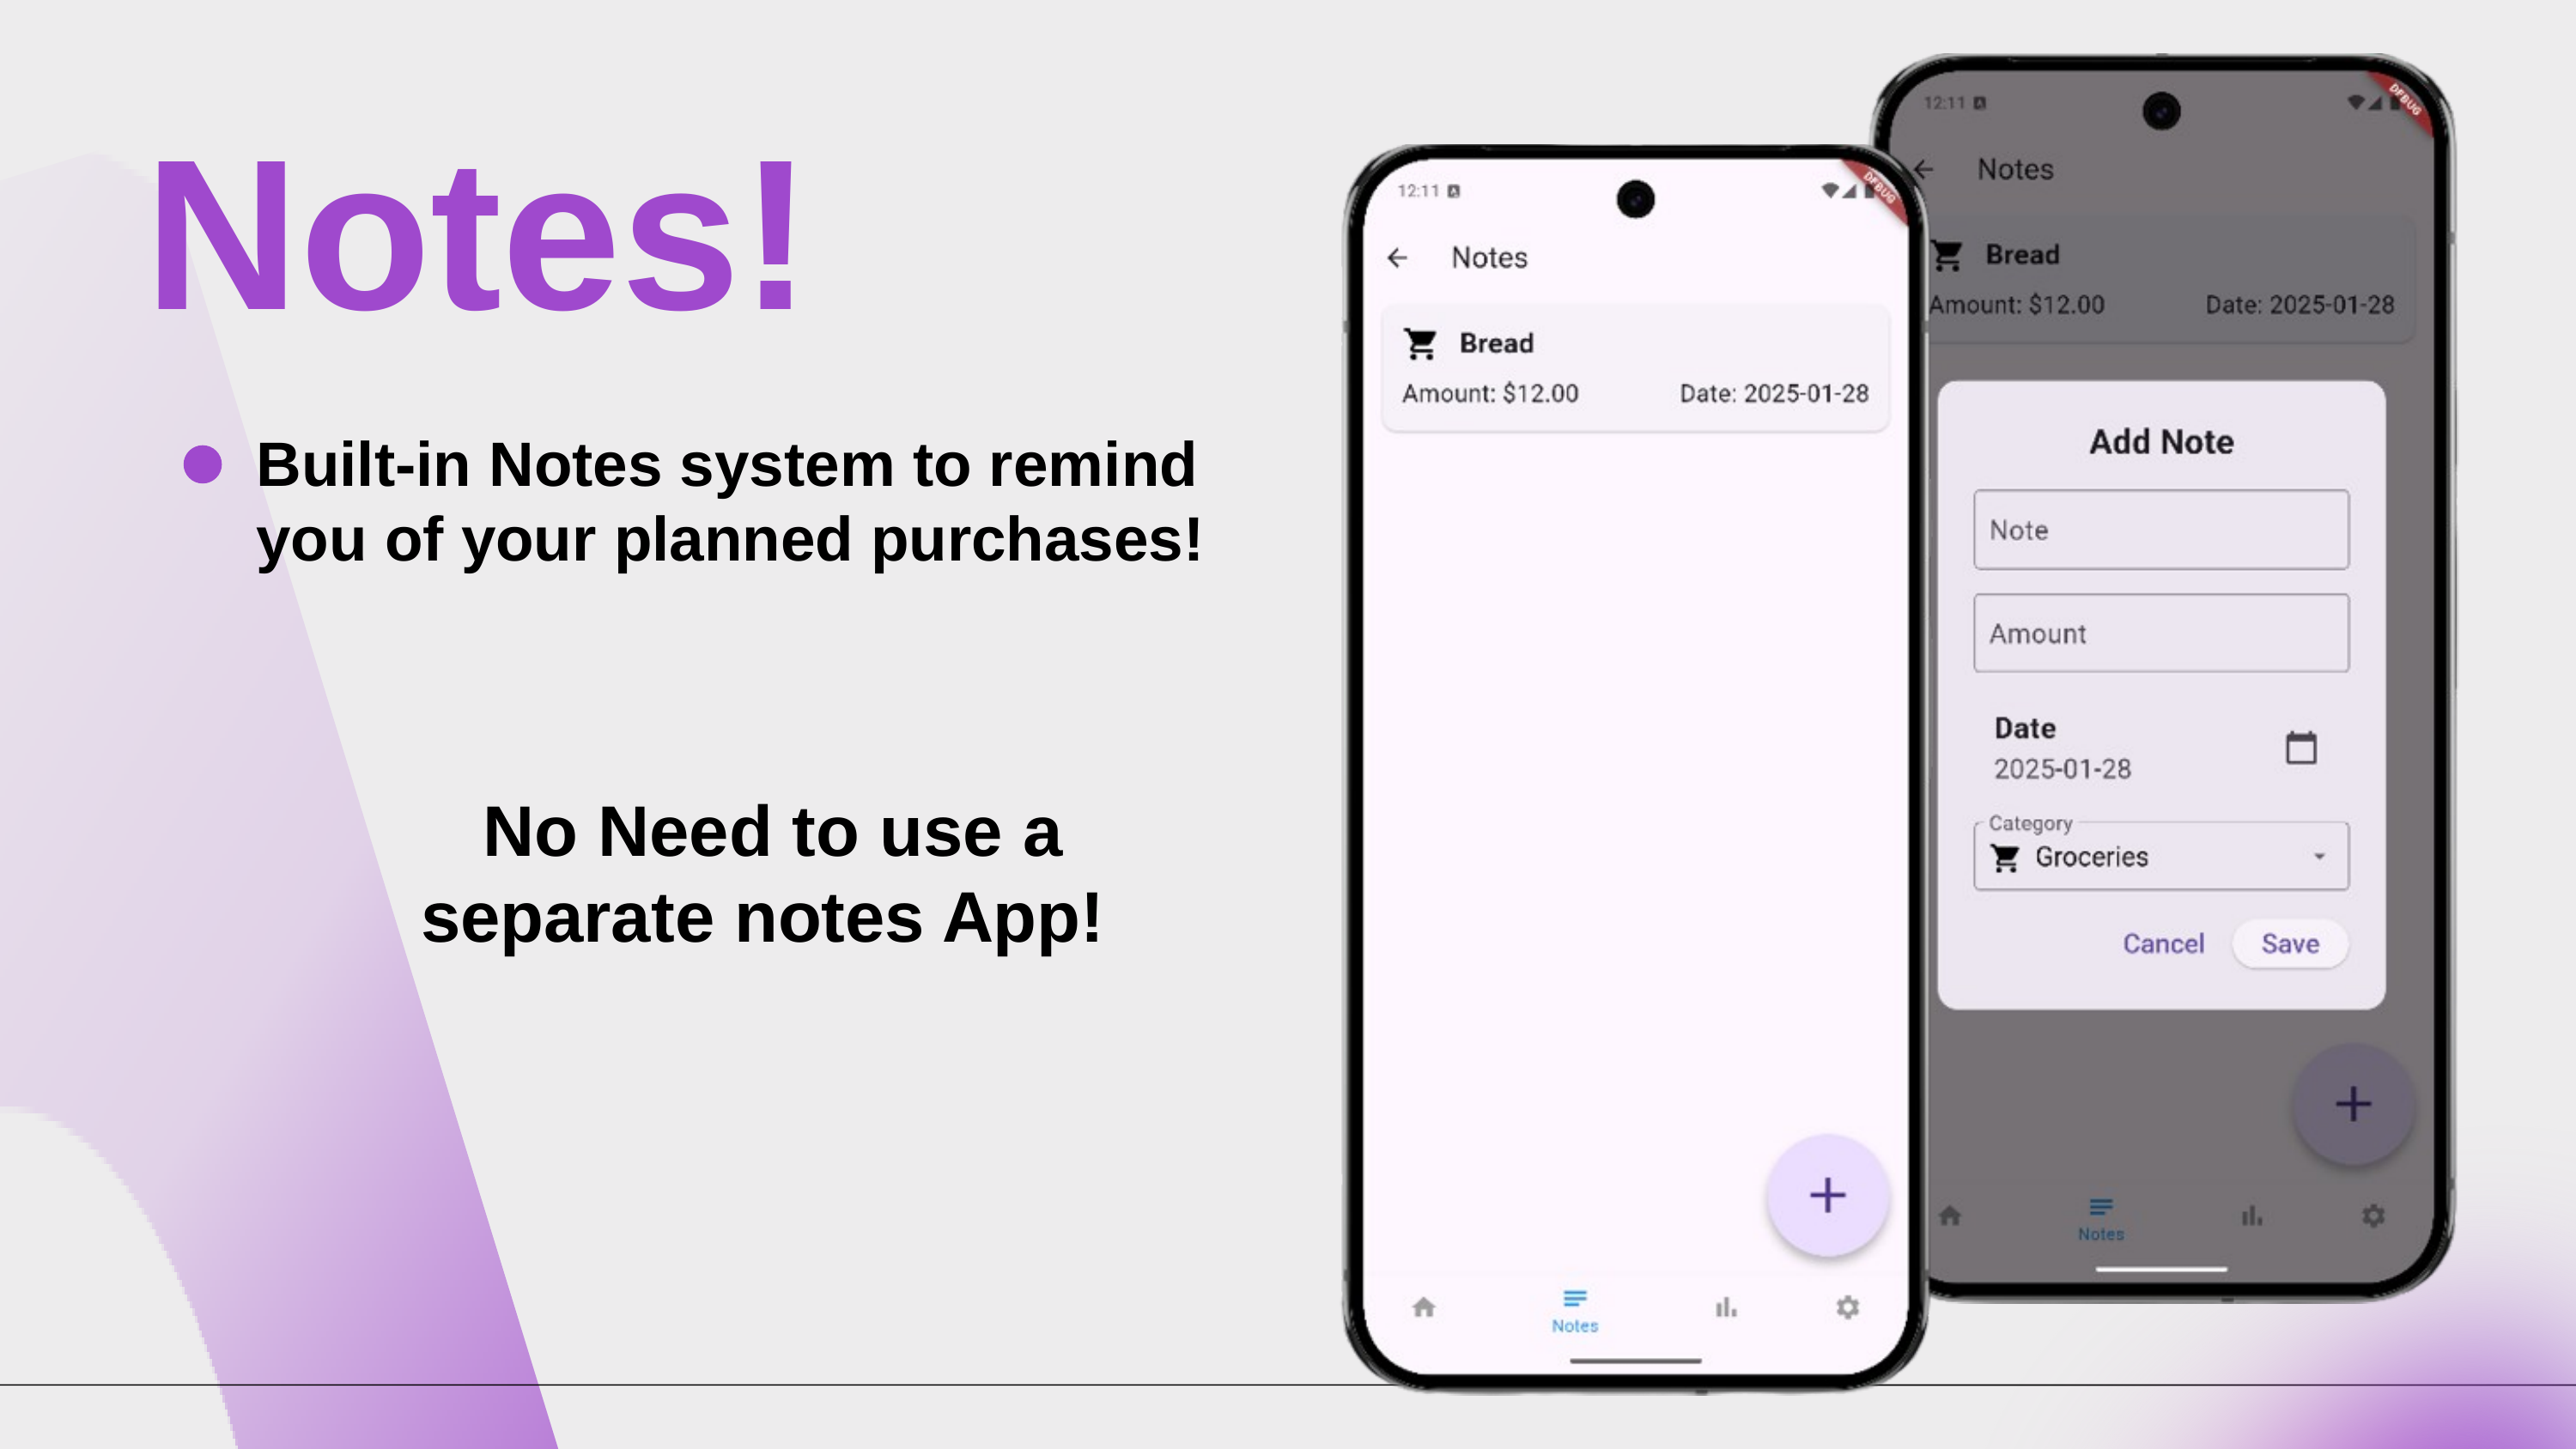

Notes!

Built-in Notes system to remind you of your planned purchases!

No Need to use a separate notes App!